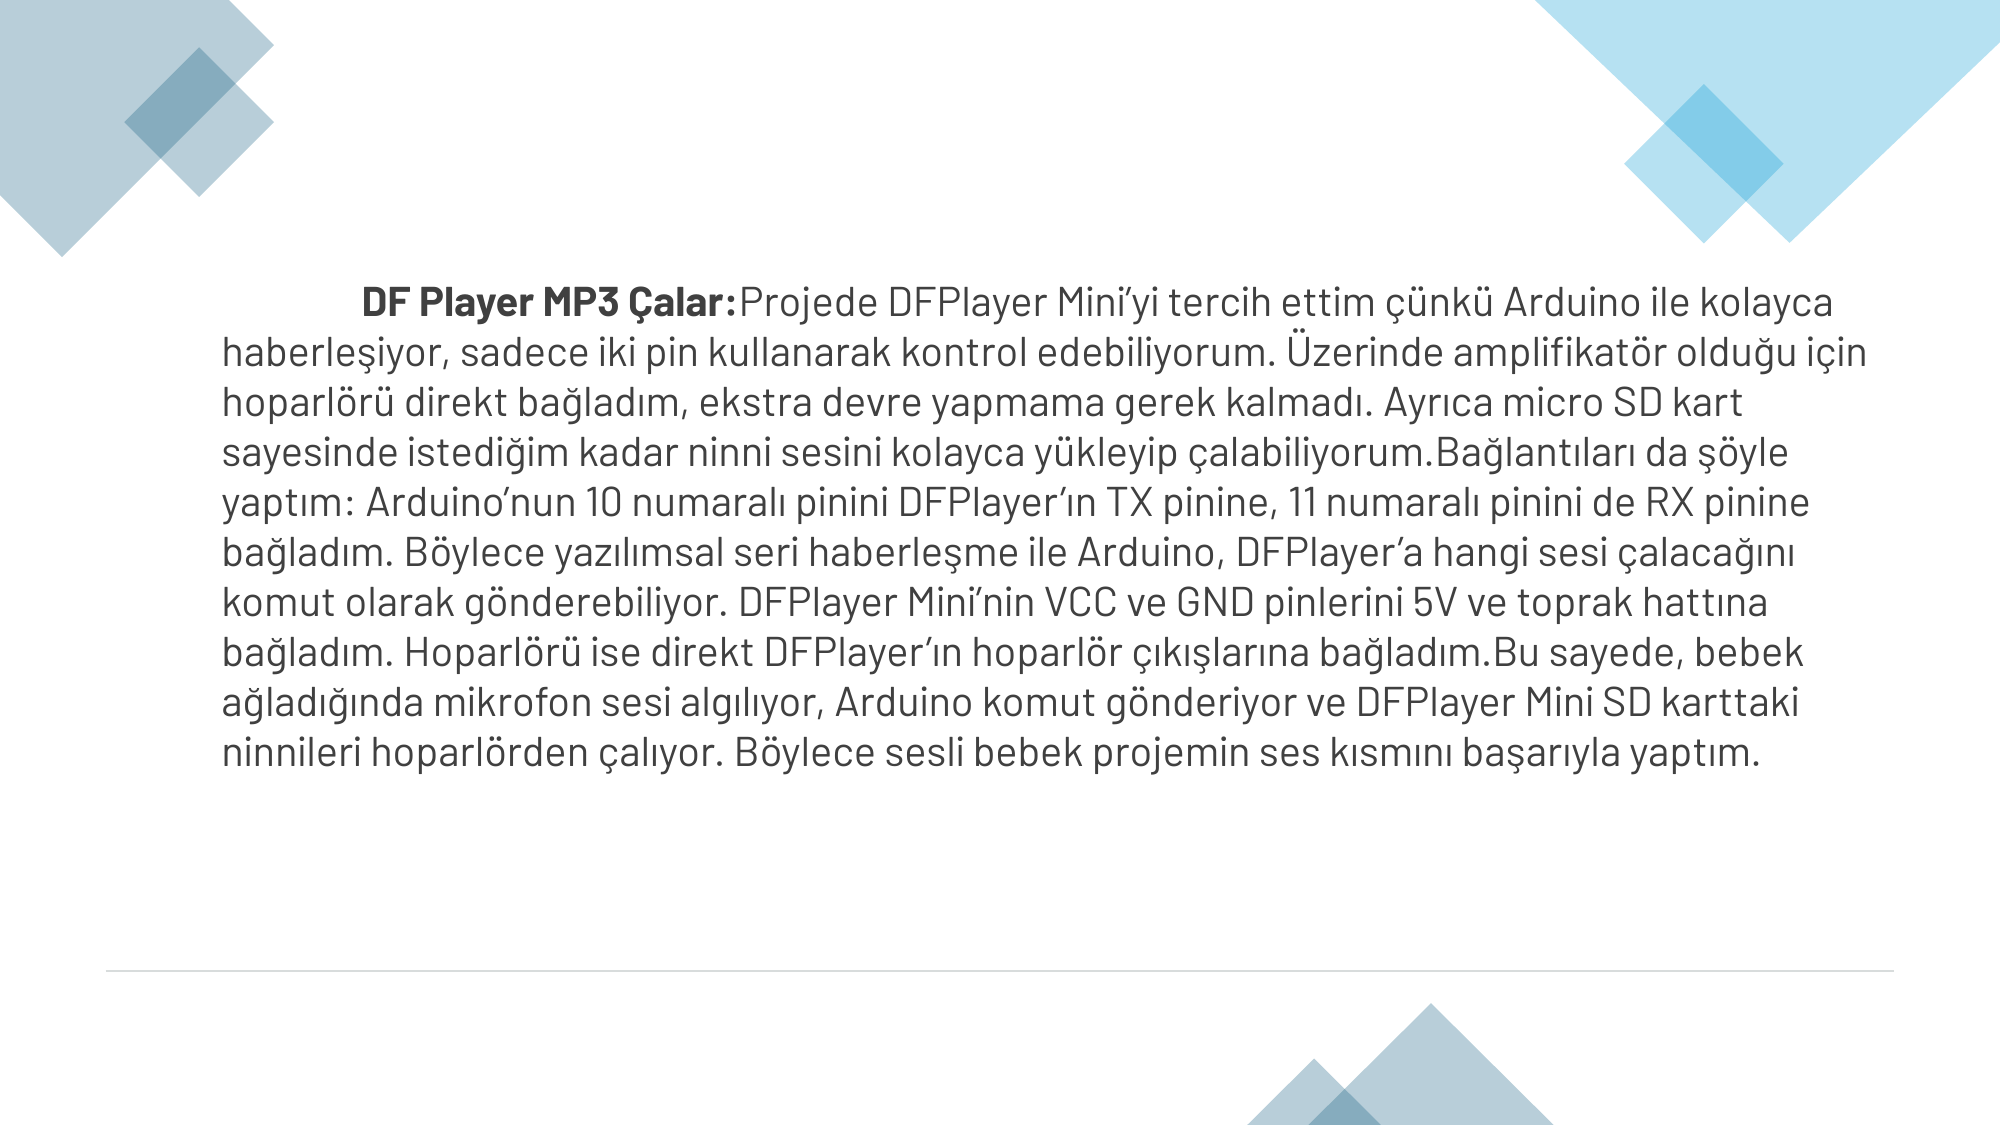

| DF Player MP3 Çalar:Projede DFPlayer Mini’yi tercih ettim çünkü Arduino ile kolayca haberleşiyor, sadece iki pin kullanarak kontrol edebiliyorum. Üzerinde amplifikatör olduğu için hoparlörü direkt bağladım, ekstra devre yapmama gerek kalmadı. Ayrıca micro SD kart sayesinde istediğim kadar ninni sesini kolayca yükleyip çalabiliyorum.Bağlantıları da şöyle yaptım: Arduino’nun 10 numaralı pinini DFPlayer’ın TX pinine, 11 numaralı pinini de RX pinine bağladım. Böylece yazılımsal seri haberleşme ile Arduino, DFPlayer’a hangi sesi çalacağını komut olarak gönderebiliyor. DFPlayer Mini’nin VCC ve GND pinlerini 5V ve toprak hattına bağladım. Hoparlörü ise direkt DFPlayer’ın hoparlör çıkışlarına bağladım.Bu sayede, bebek ağladığında mikrofon sesi algılıyor, Arduino komut gönderiyor ve DFPlayer Mini SD karttaki ninnileri hoparlörden çalıyor. Böylece sesli bebek projemin ses kısmını başarıyla yaptım. |
| --- |